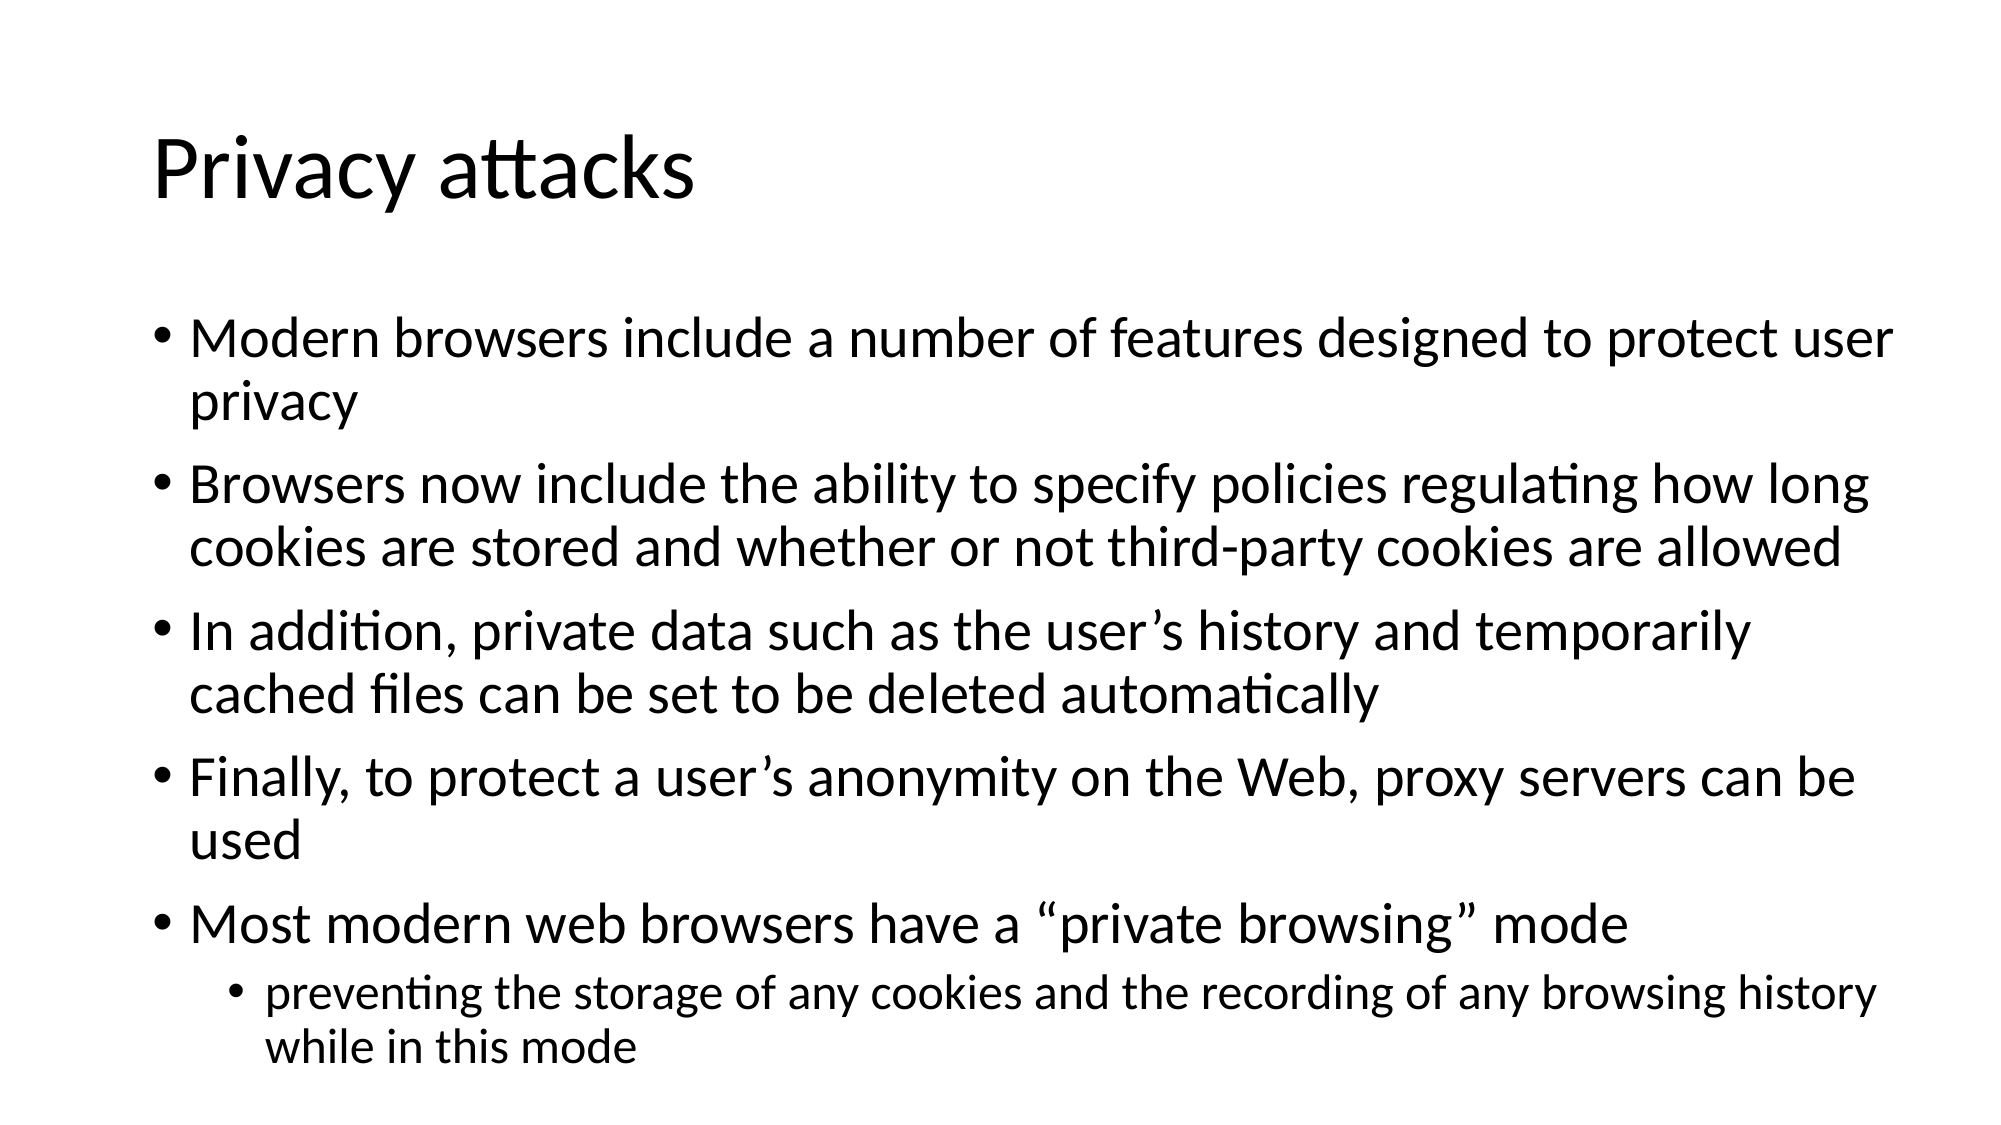

# Privacy attacks
Modern browsers include a number of features designed to protect user privacy
Browsers now include the ability to specify policies regulating how long cookies are stored and whether or not third-party cookies are allowed
In addition, private data such as the user’s history and temporarily cached files can be set to be deleted automatically
Finally, to protect a user’s anonymity on the Web, proxy servers can be used
Most modern web browsers have a “private browsing” mode
preventing the storage of any cookies and the recording of any browsing history while in this mode